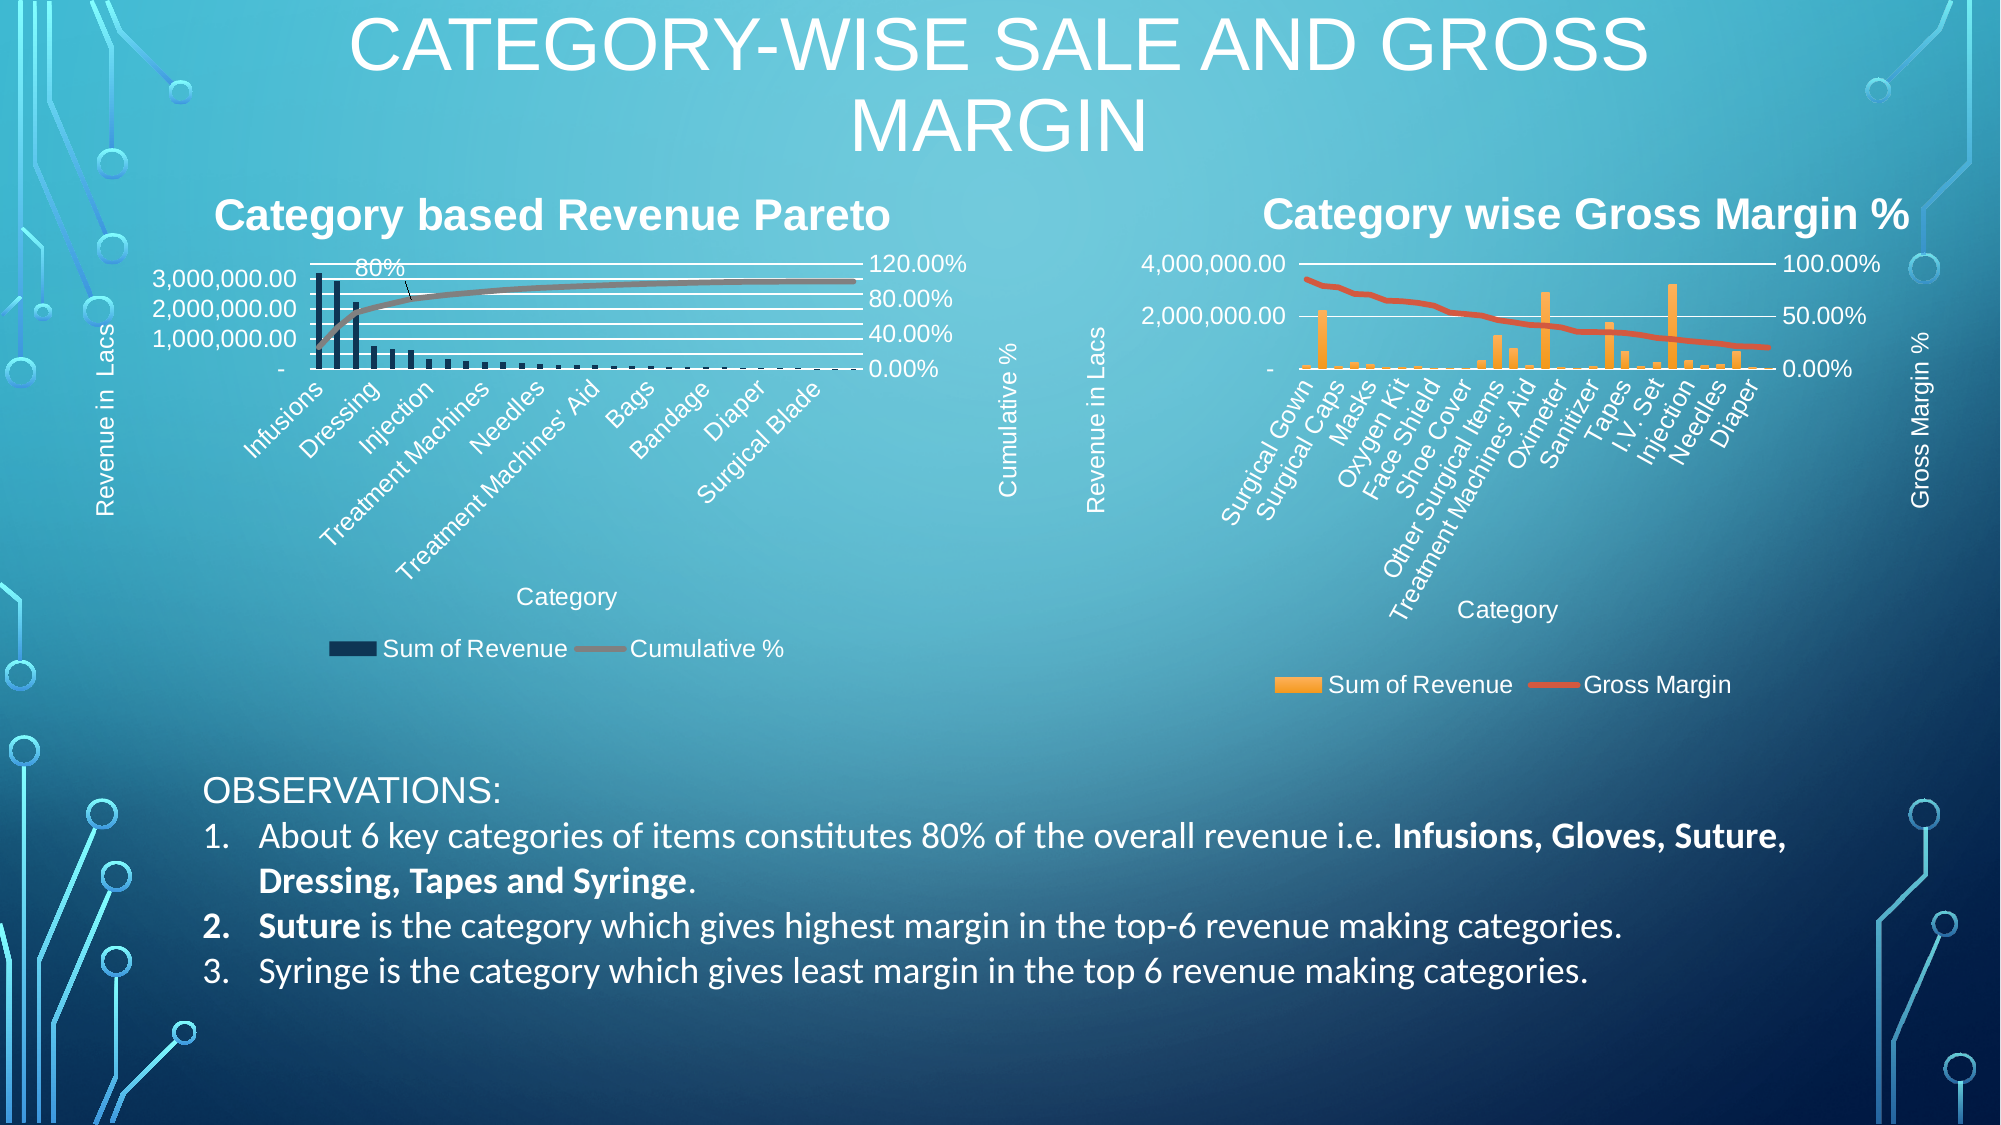

# Category-wise sale and gross margin

### Chart: Category wise Gross Margin %

| Category | Sum of Revenue | Gross Margin |
|---|---|---|
| Surgical Gown | 110340.0 | 0.8538607939097336 |
| Suture | 2226619.08 | 0.7909495413108558 |
| Surgical Caps | 64430.0 | 0.7775104764861089 |
| OT Cleaning Solution | 232550.0 | 0.7146850139754891 |
| Masks | 174417.0 | 0.7074294363508145 |
| Bandage | 61555.0 | 0.6499472016895459 |
| Oxygen Kit | 54000.0 | 0.6444444444444445 |
| Antiseptic Solution | 95530.0 | 0.6288077043860567 |
| Face Shield | 2890.0 | 0.6020761245674741 |
| PPE Kits | 7750.0 | 0.535483870967742 |
| Shoe Cover | 8800.0 | 0.522159090909091 |
| Medicine | 311251.5 | 0.5073509043329911 |
| Other Surgical Items | 1287357.5 | 0.46456975626428537 |
| Dressing | 757865.5 | 0.4430323322542058 |
| Treatment Machines' Aid | 109470.0 | 0.41819676623732527 |
| Gloves | 2931104.0 | 0.41158433818793194 |
| Oximeter | 63052.0 | 0.39415085960794266 |
| Oxygen Set | 4112.0 | 0.3521400778210117 |
| Sanitizer | 99205.0 | 0.34952875359104885 |
| Misc. | 1768591.8499999999 | 0.3480271946294451 |
| Tapes | 652181.0 | 0.3406248572098849 |
| Bags | 86590.0 | 0.3215342418293106 |
| I.V. Set | 240650.0 | 0.29330147517141075 |
| Infusions | 3207675.0 | 0.28196508686197885 |
| Injection | 324143.29999999993 | 0.26385243810376446 |
| Cotton | 122290.0 | 0.25071551230681166 |
| Needles | 148287.3 | 0.2372317116840081 |
| Syringe | 640111.5 | 0.2141498473312854 |
| Diaper | 29185.0 | 0.21151276340585917 |
| Surgical Blade | 5710.0 | 0.20087565674255692 |

### Chart: Category based Revenue Pareto

| Category | Sum of Revenue | Cumulative % |
|---|---|---|
| Infusions | 3207675.0 | 0.24589354917374007 |
| Gloves | 2931104.0 | 0.470585753202311 |
| Suture | 2226619.08 | 0.6412736402978453 |
| Dressing | 757865.5 | 0.6993699990596685 |
| Tapes | 652181.0 | 0.7493648086316104 |
| Syringe | 640111.5 | 0.7984343959813034 |
| Injection | 324143.29999999993 | 0.8232825325530847 |
| Medicine | 311251.5 | 0.8471424111320088 |
| I.V. Set | 240650.0 | 0.865590128749492 |
| Treatment Machines | 237210.0 | 0.8837741432769934 |
| OT Cleaning Solution | 232550.0 | 0.9016009321070193 |
| Masks | 174417.0 | 0.9149713686899762 |
| Needles | 148287.3 | 0.9263387579966832 |
| Cotton | 122290.0 | 0.9357132495297894 |
| Surgical Gown | 110340.0 | 0.9441716794567085 |
| Treatment Machines' Aid | 109470.0 | 0.9525634170323823 |
| Sanitizer | 99205.0 | 0.9601682615212351 |
| Antiseptic Solution | 95530.0 | 0.9674913883194823 |
| Bags | 86590.0 | 0.9741291937152765 |
| Surgical Caps | 64430.0 | 0.9790682606011873 |
| Oximeter | 63052.0 | 0.9839016929353555 |
| Bandage | 61555.0 | 0.9886203684306564 |
| Oxygen Kit | 54000.0 | 0.9927598936803722 |
| Thermometer | 36000.0 | 0.9955195771801827 |
| Diaper | 29185.0 | 0.997756837261904 |
| Shoe Cover | 8800.0 | 0.9984314265618577 |
| PPE Kits | 7750.0 | 0.999025525093067 |
| Surgical Blade | 5710.0 | 0.9994632415592869 |
| Oxygen Set | 4112.0 | 0.9997784587412653 |
| Face Shield | 2890.0 | 1.0 |
OBSERVATIONS:
About 6 key categories of items constitutes 80% of the overall revenue i.e. Infusions, Gloves, Suture, Dressing, Tapes and Syringe.
Suture is the category which gives highest margin in the top-6 revenue making categories.
Syringe is the category which gives least margin in the top 6 revenue making categories.